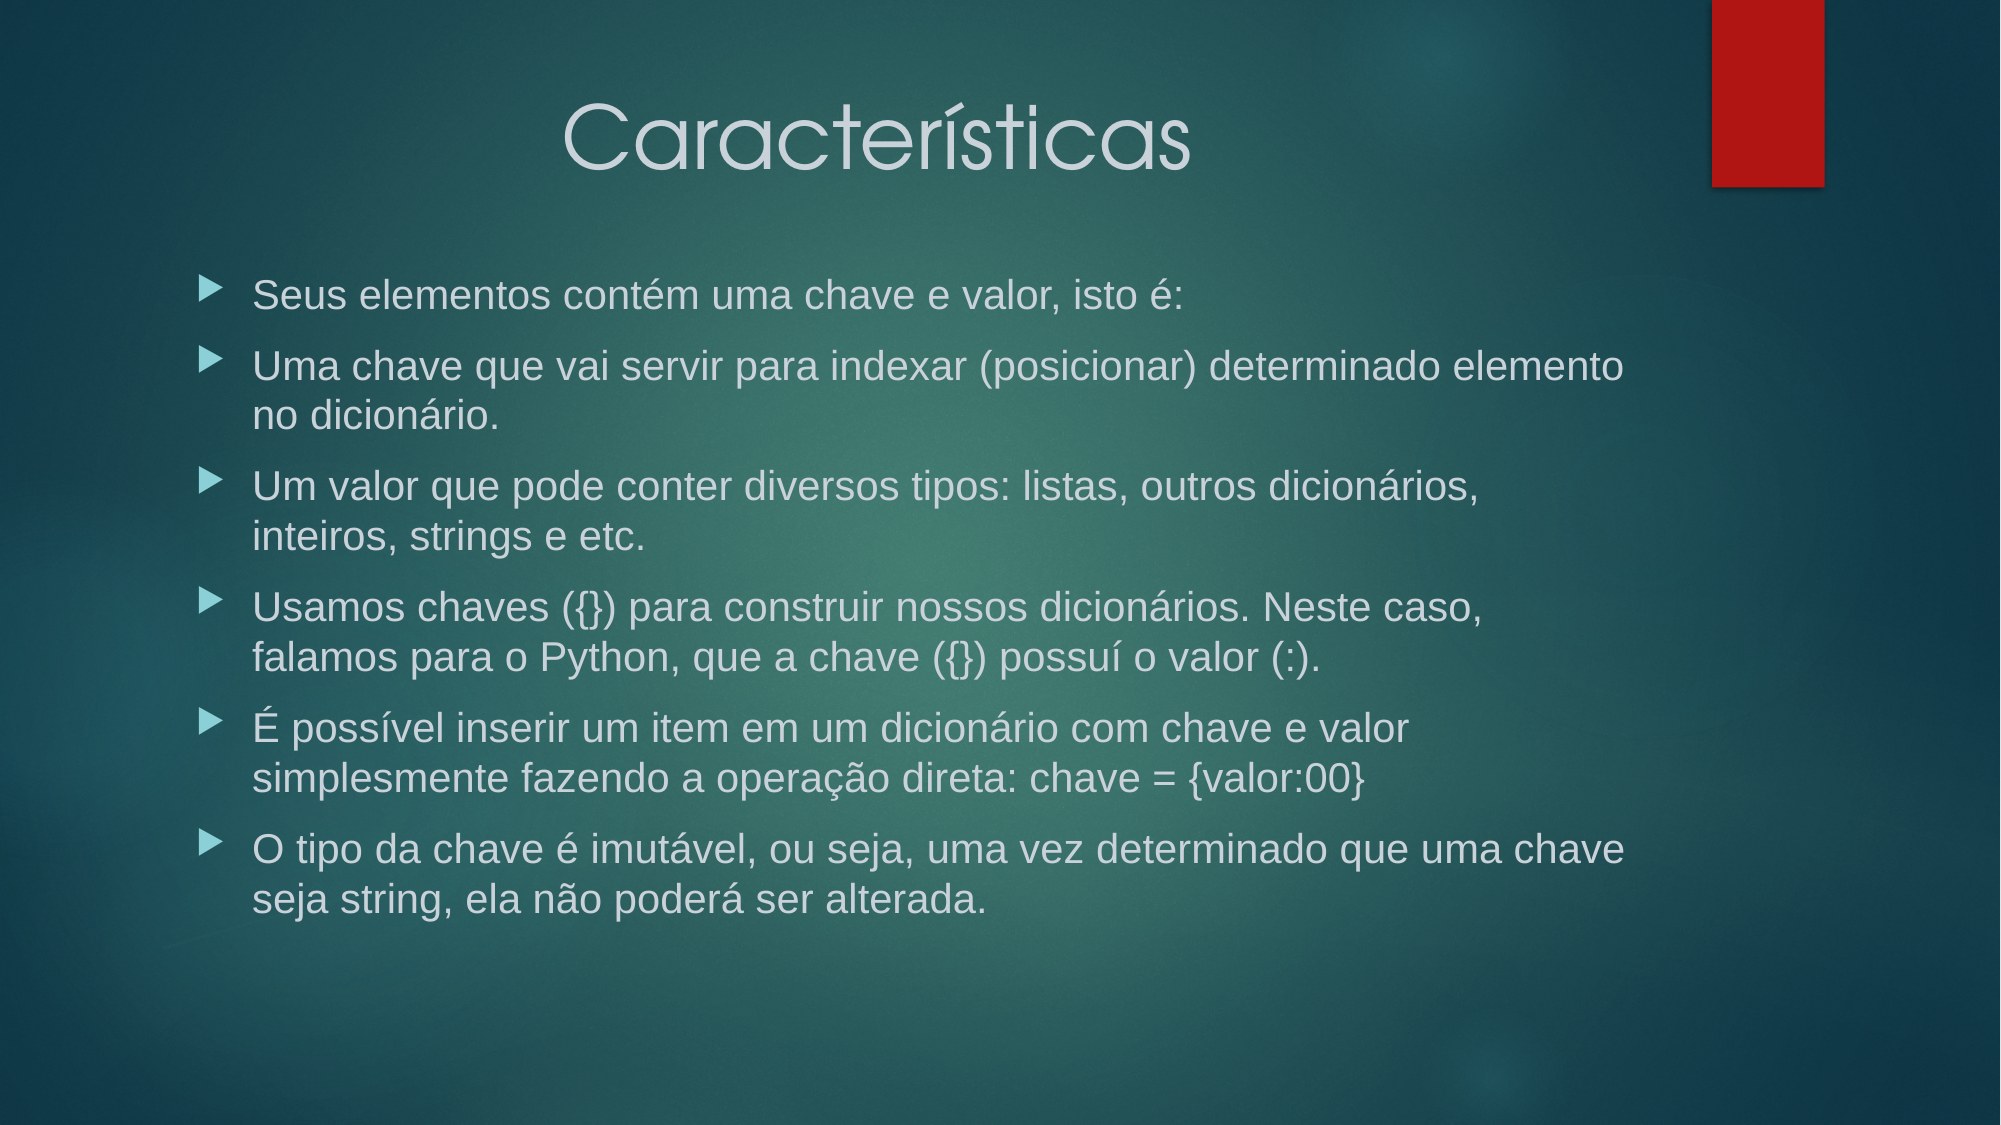

# Características
Seus elementos contém uma chave e valor, isto é:
Uma chave que vai servir para indexar (posicionar) determinado elemento no dicionário.
Um valor que pode conter diversos tipos: listas, outros dicionários, inteiros, strings e etc.
Usamos chaves ({}) para construir nossos dicionários. Neste caso, falamos para o Python, que a chave ({}) possuí o valor (:).
É possível inserir um item em um dicionário com chave e valor simplesmente fazendo a operação direta: chave = {valor:00}
O tipo da chave é imutável, ou seja, uma vez determinado que uma chave seja string, ela não poderá ser alterada.